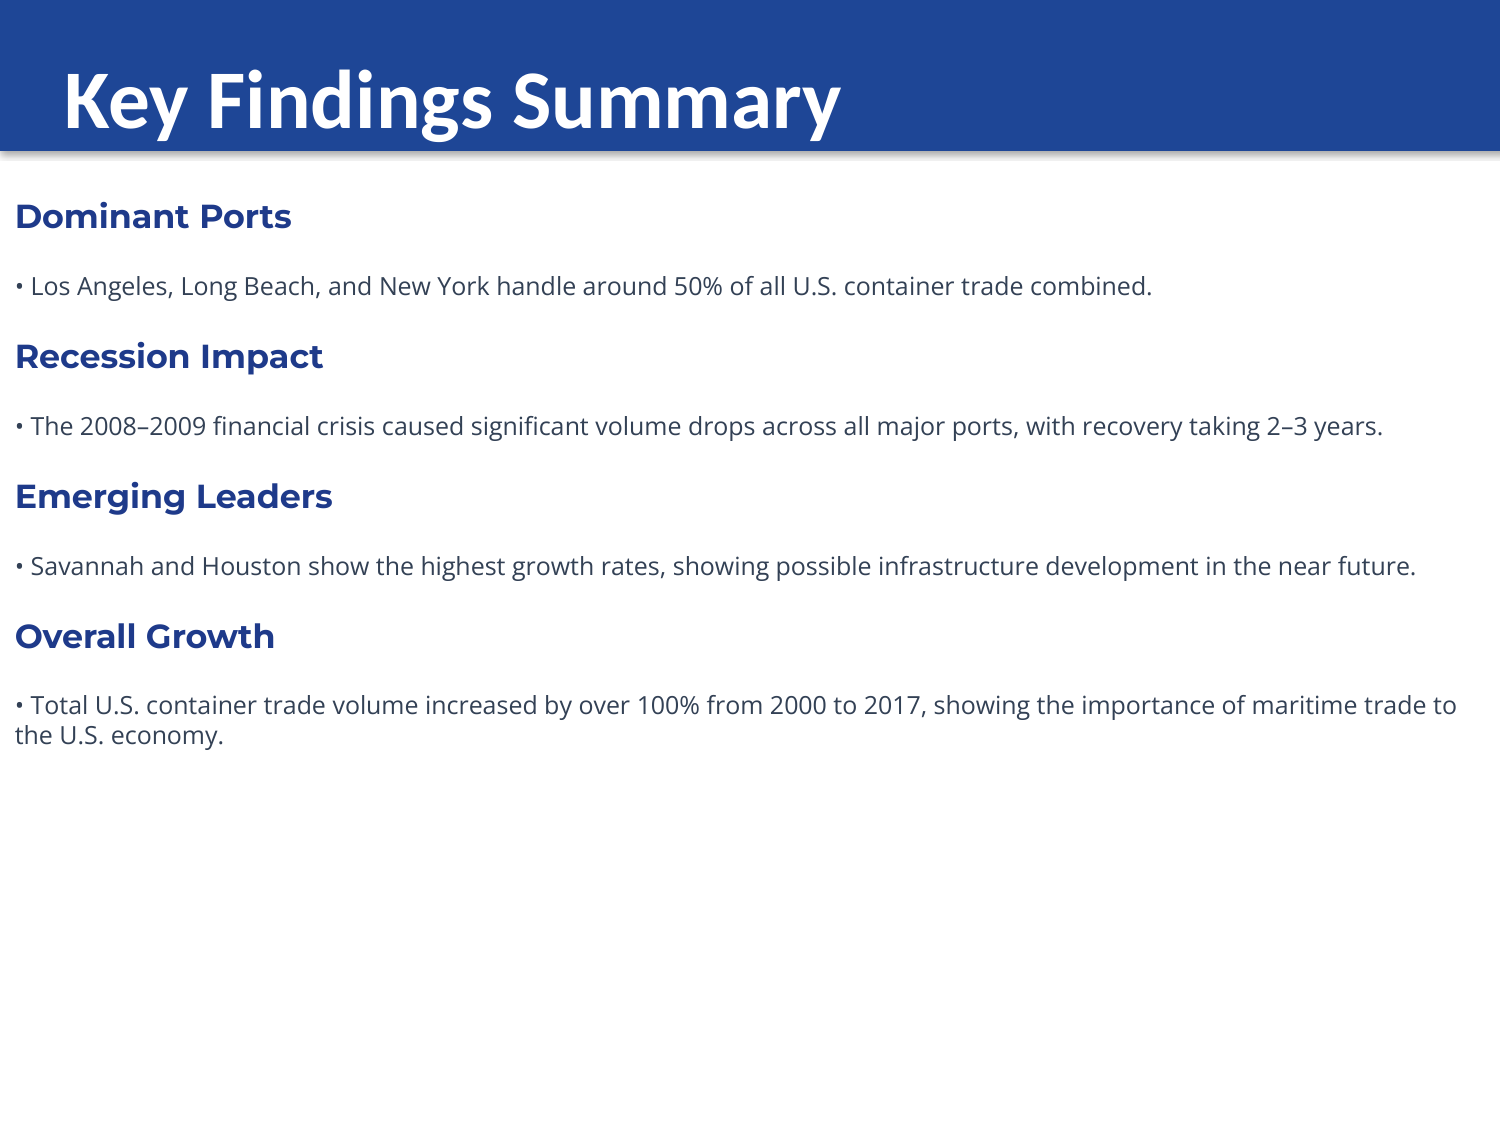

Key Findings Summary
1
Dominant Ports

• Los Angeles, Long Beach, and New York handle around 50% of all U.S. container trade combined.
2
Recession Impact

• The 2008–2009 financial crisis caused significant volume drops across all major ports, with recovery taking 2–3 years.
3
Emerging Leaders

• Savannah and Houston show the highest growth rates, showing possible infrastructure development in the near future.
4
Overall Growth

• Total U.S. container trade volume increased by over 100% from 2000 to 2017, showing the importance of maritime trade to the U.S. economy.